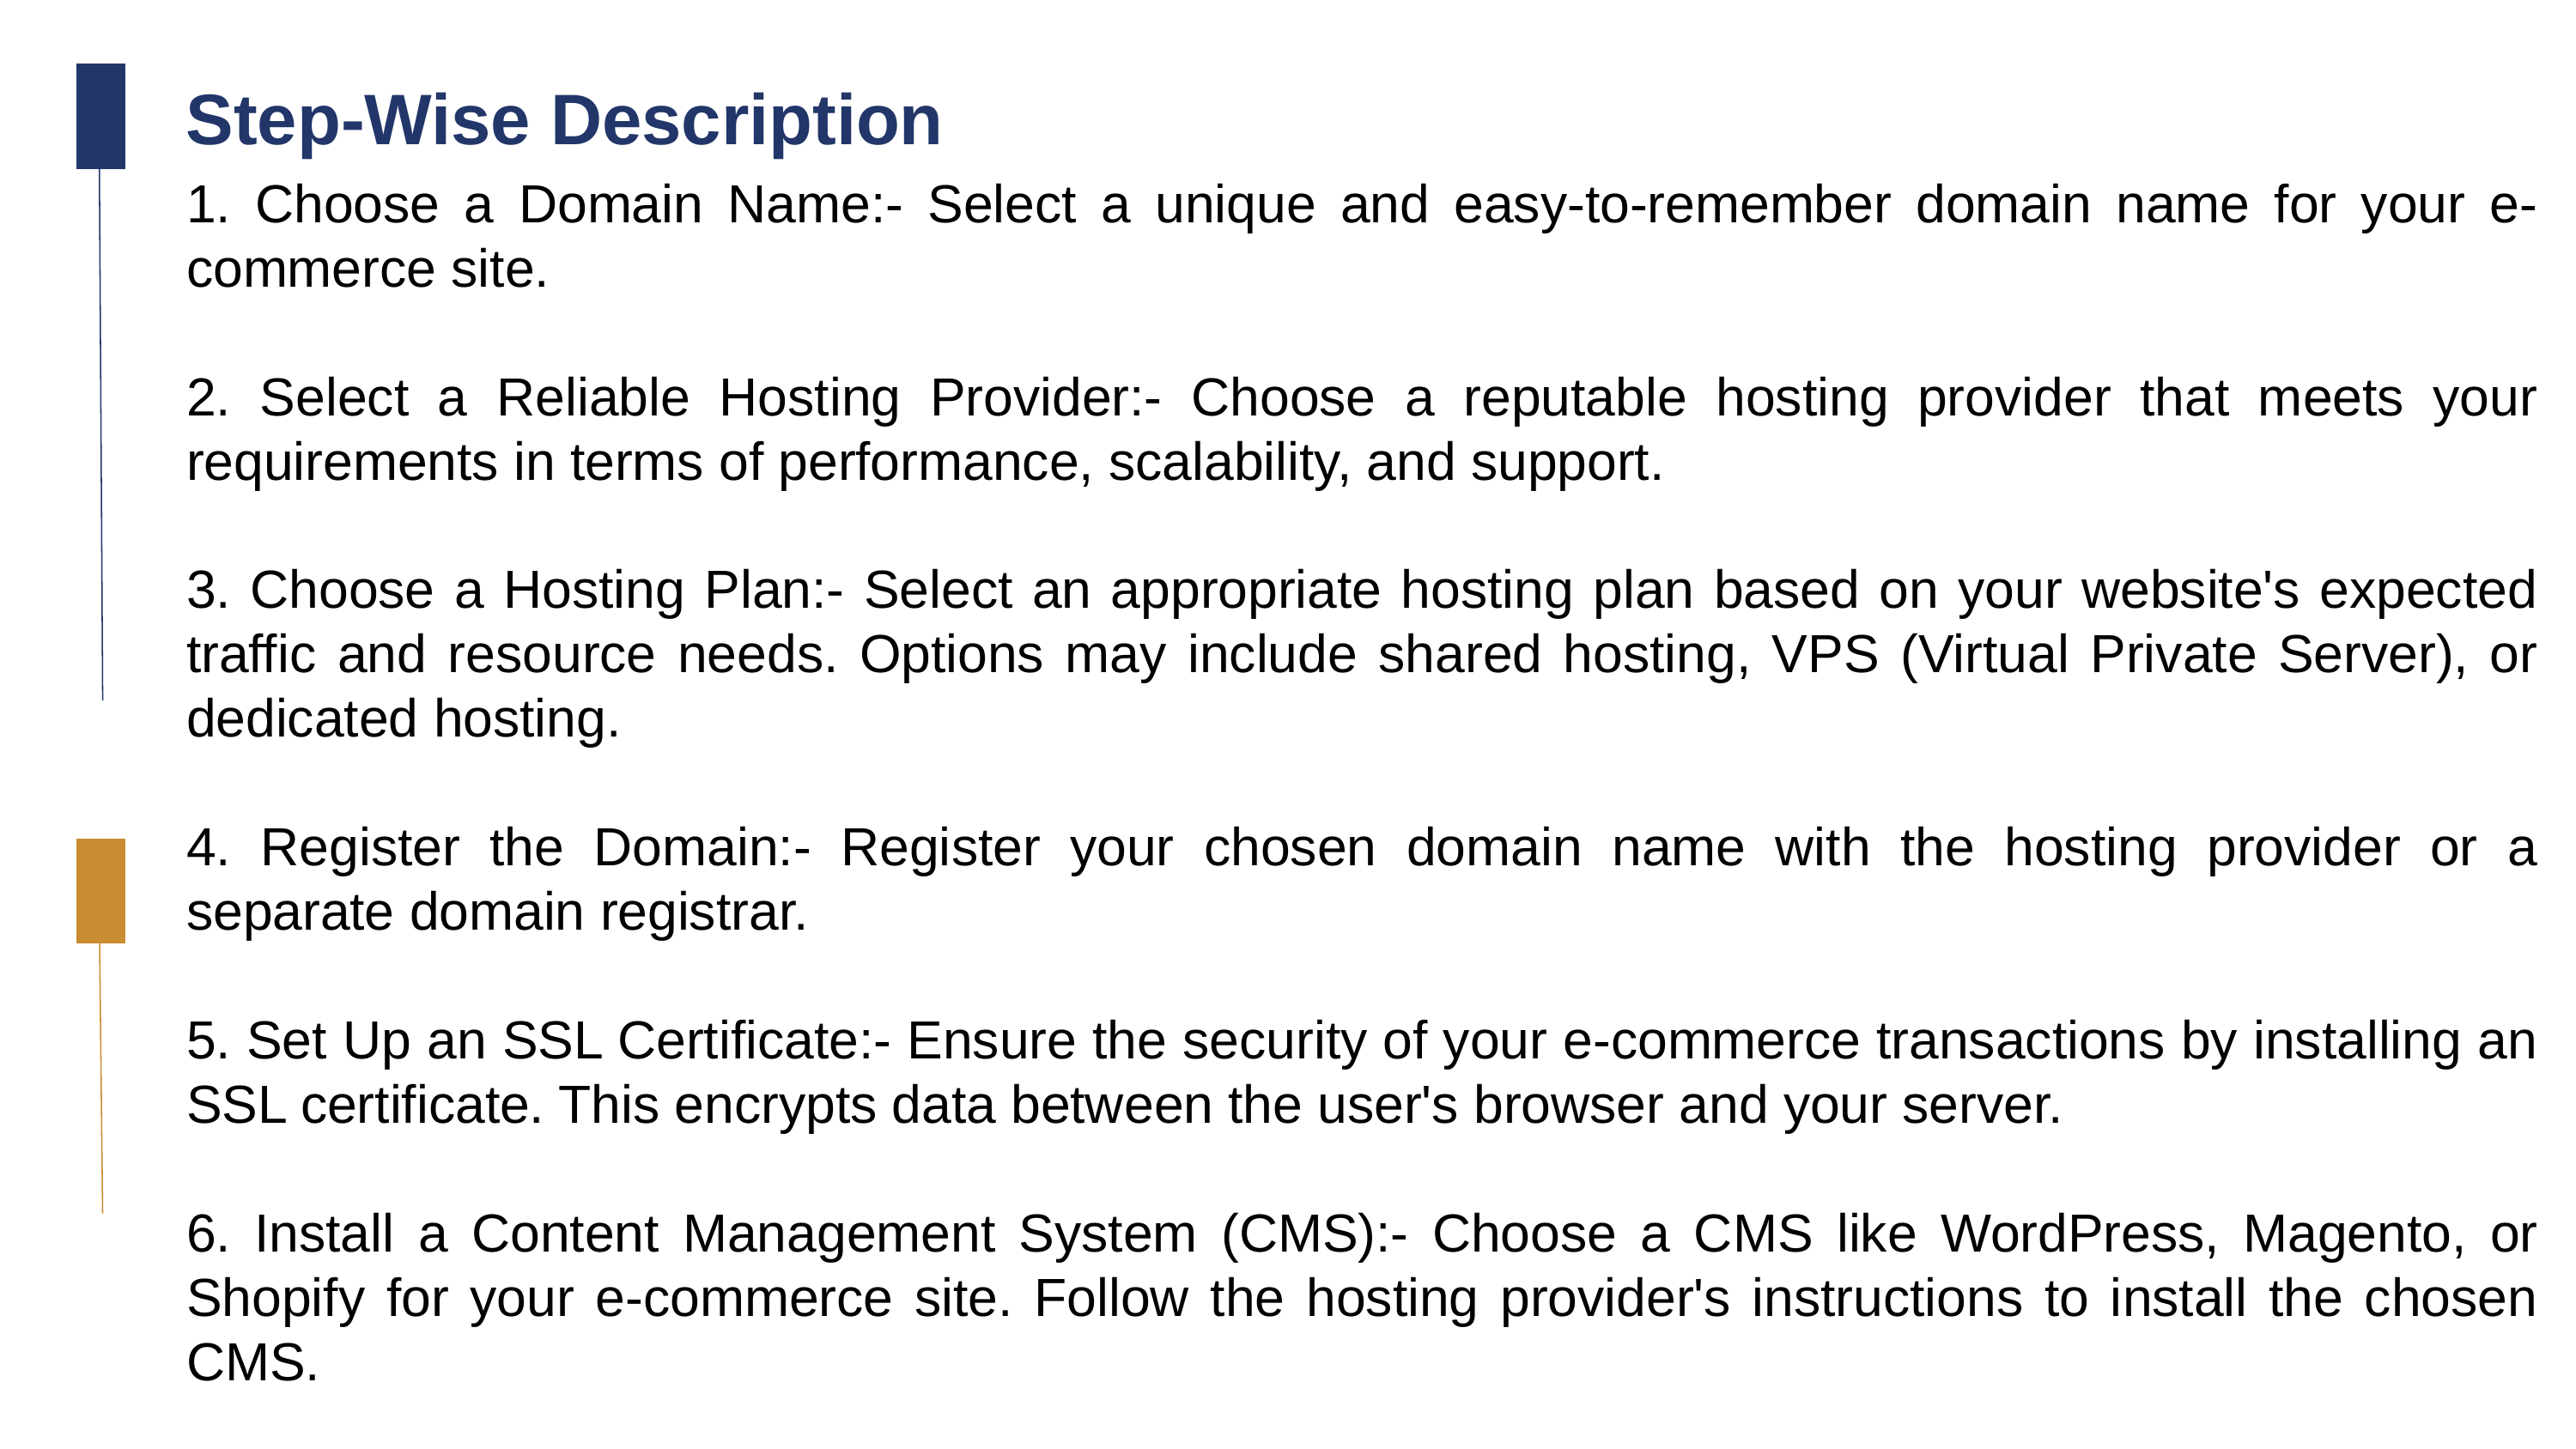

Step-Wise Description
1. Choose a Domain Name:- Select a unique and easy-to-remember domain name for your e-commerce site.

2. Select a Reliable Hosting Provider:- Choose a reputable hosting provider that meets your requirements in terms of performance, scalability, and support.

3. Choose a Hosting Plan:- Select an appropriate hosting plan based on your website's expected traffic and resource needs. Options may include shared hosting, VPS (Virtual Private Server), or dedicated hosting.

4. Register the Domain:- Register your chosen domain name with the hosting provider or a separate domain registrar.

5. Set Up an SSL Certificate:- Ensure the security of your e-commerce transactions by installing an SSL certificate. This encrypts data between the user's browser and your server.

6. Install a Content Management System (CMS):- Choose a CMS like WordPress, Magento, or Shopify for your e-commerce site. Follow the hosting provider's instructions to install the chosen CMS.

7. Configure DNS Settings:- Update your domain's DNS settings to point to the hosting provider's servers. This information is usually provided by the hosting provider.